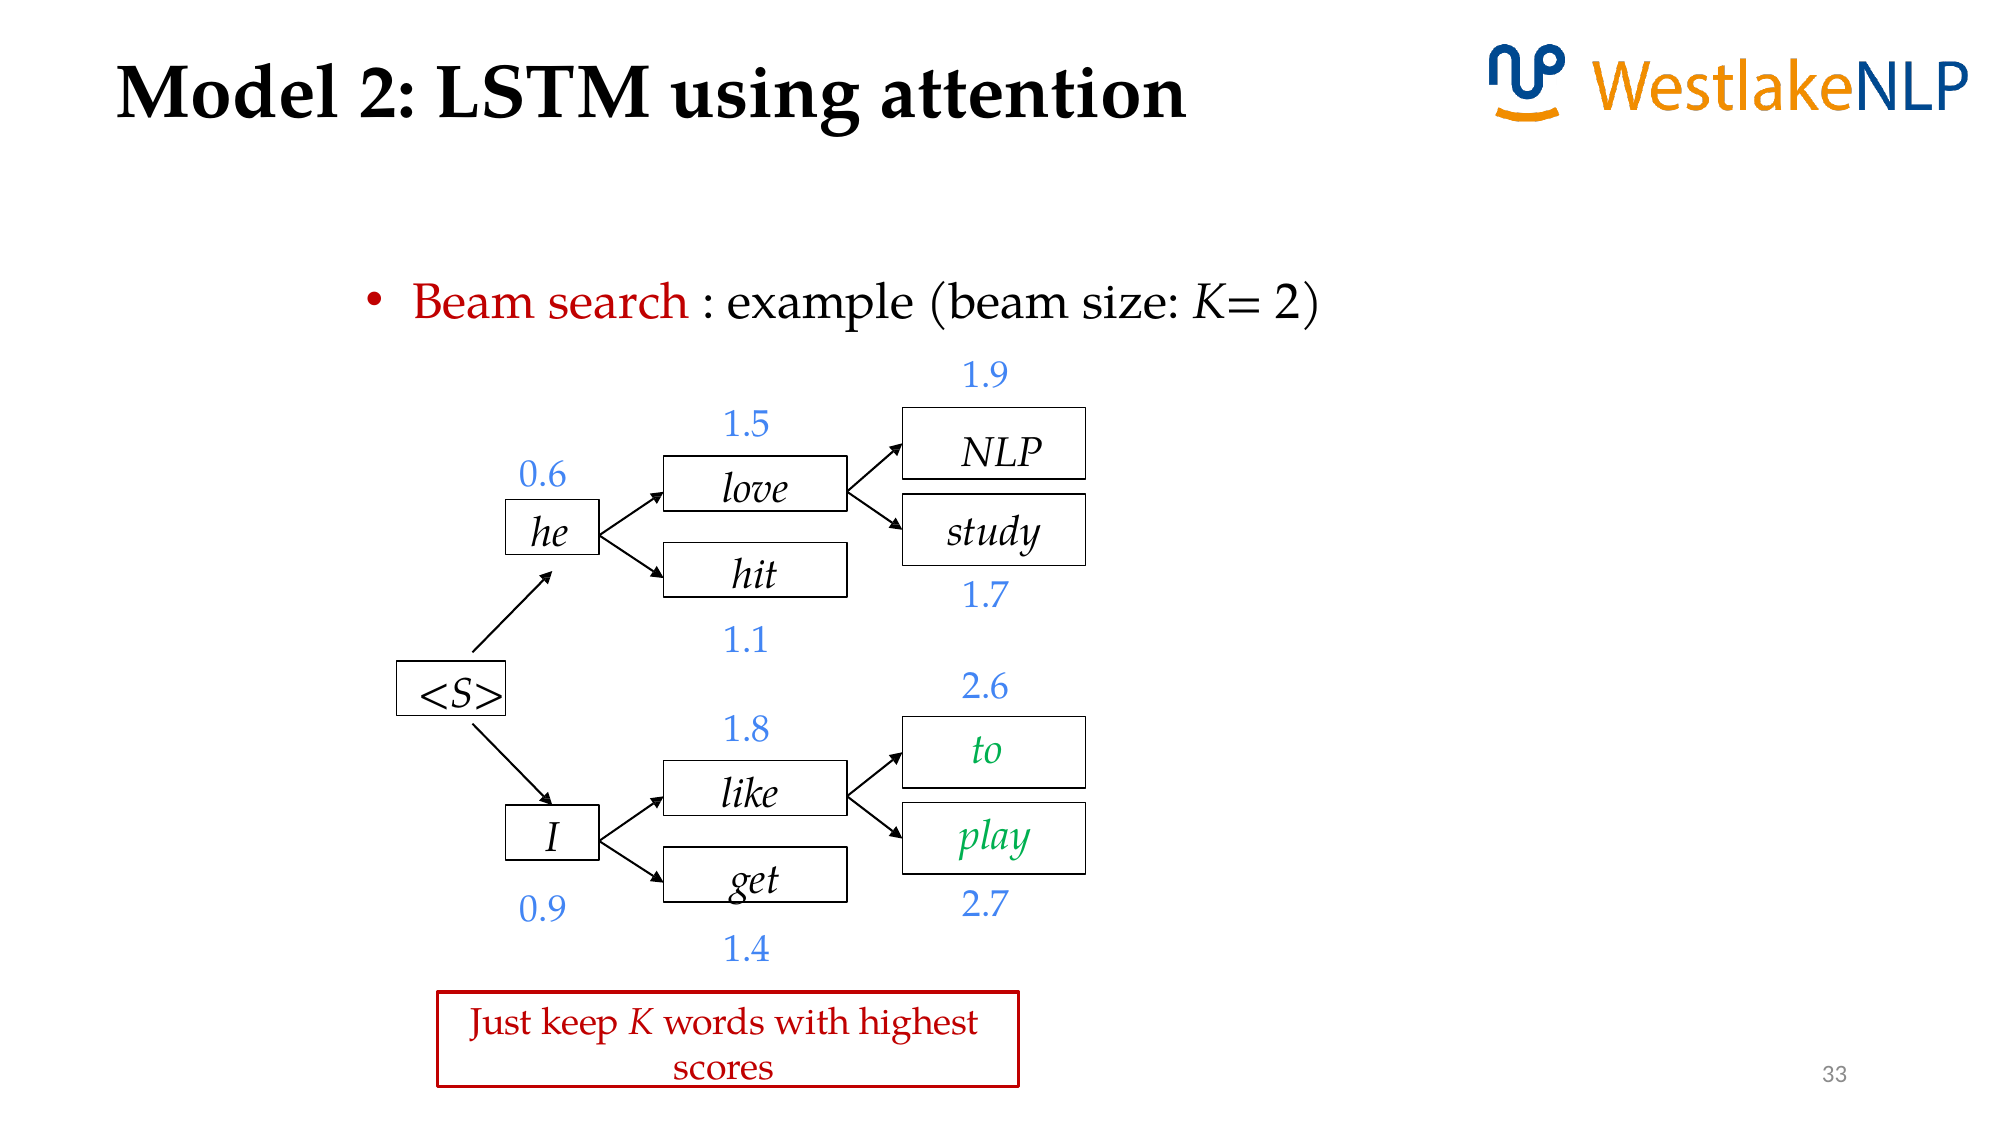

Model 2: LSTM using attention
Beam search : example (beam size: K= 2)
1.9
1.5

NLP

0.6
love

he
study

hit
1.7

1.1
2.6
<S>
1.8

to

like

I
play

get
2.7
0.9
1.4
Just keep K words with highest scores
33